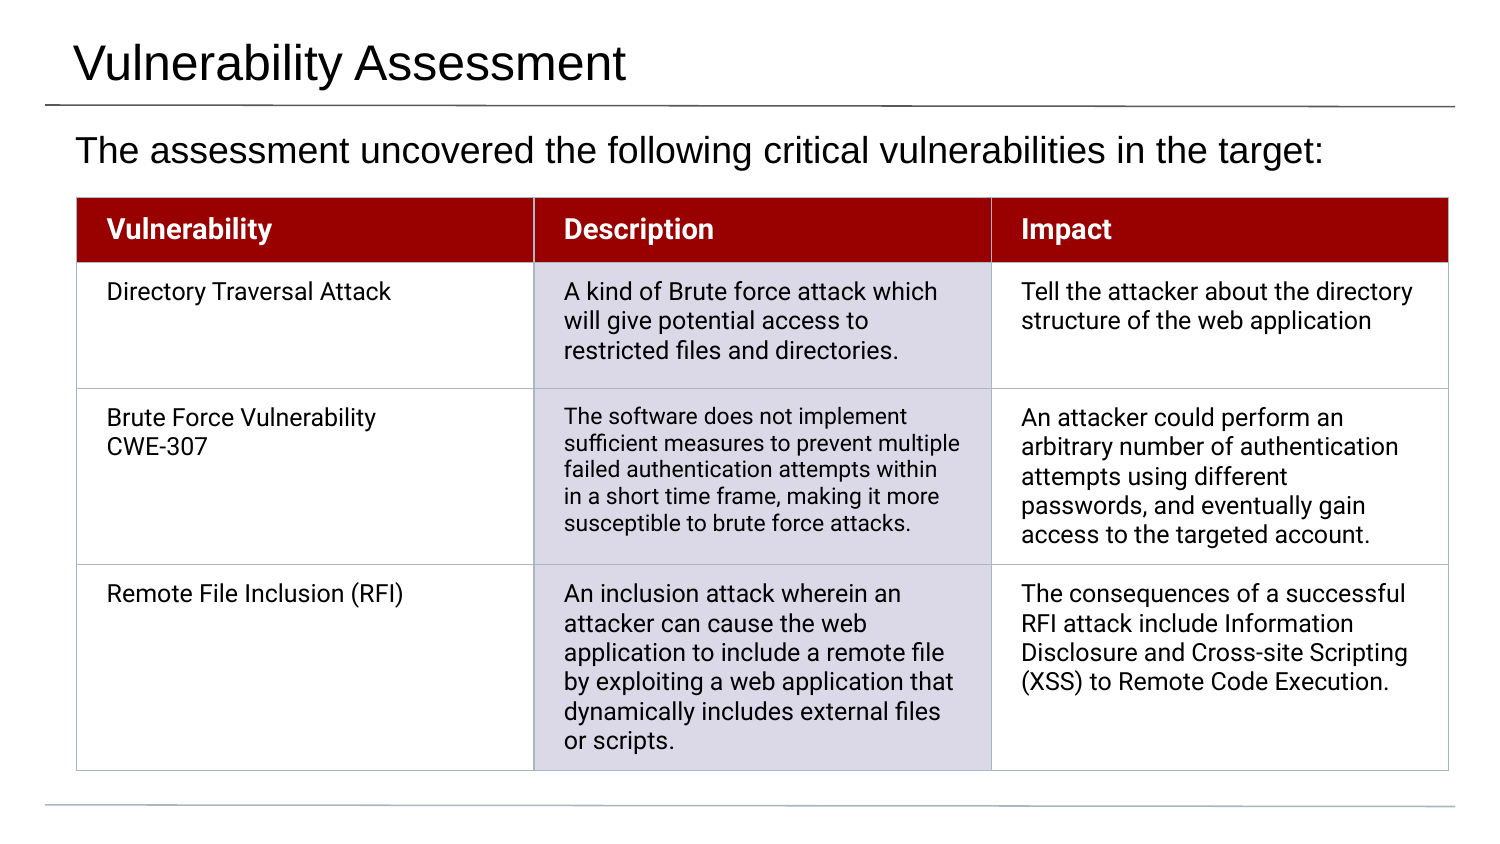

# Vulnerability Assessment
The assessment uncovered the following critical vulnerabilities in the target:
| Vulnerability | Description | Impact |
| --- | --- | --- |
| Directory Traversal Attack | A kind of Brute force attack which will give potential access to restricted files and directories. | Tell the attacker about the directory structure of the web application |
| Brute Force Vulnerability CWE-307 | The software does not implement sufficient measures to prevent multiple failed authentication attempts within in a short time frame, making it more susceptible to brute force attacks. | An attacker could perform an arbitrary number of authentication attempts using different passwords, and eventually gain access to the targeted account. |
| Remote File Inclusion (RFI) | An inclusion attack wherein an attacker can cause the web application to include a remote file by exploiting a web application that dynamically includes external files or scripts. | The consequences of a successful RFI attack include Information Disclosure and Cross-site Scripting (XSS) to Remote Code Execution. |